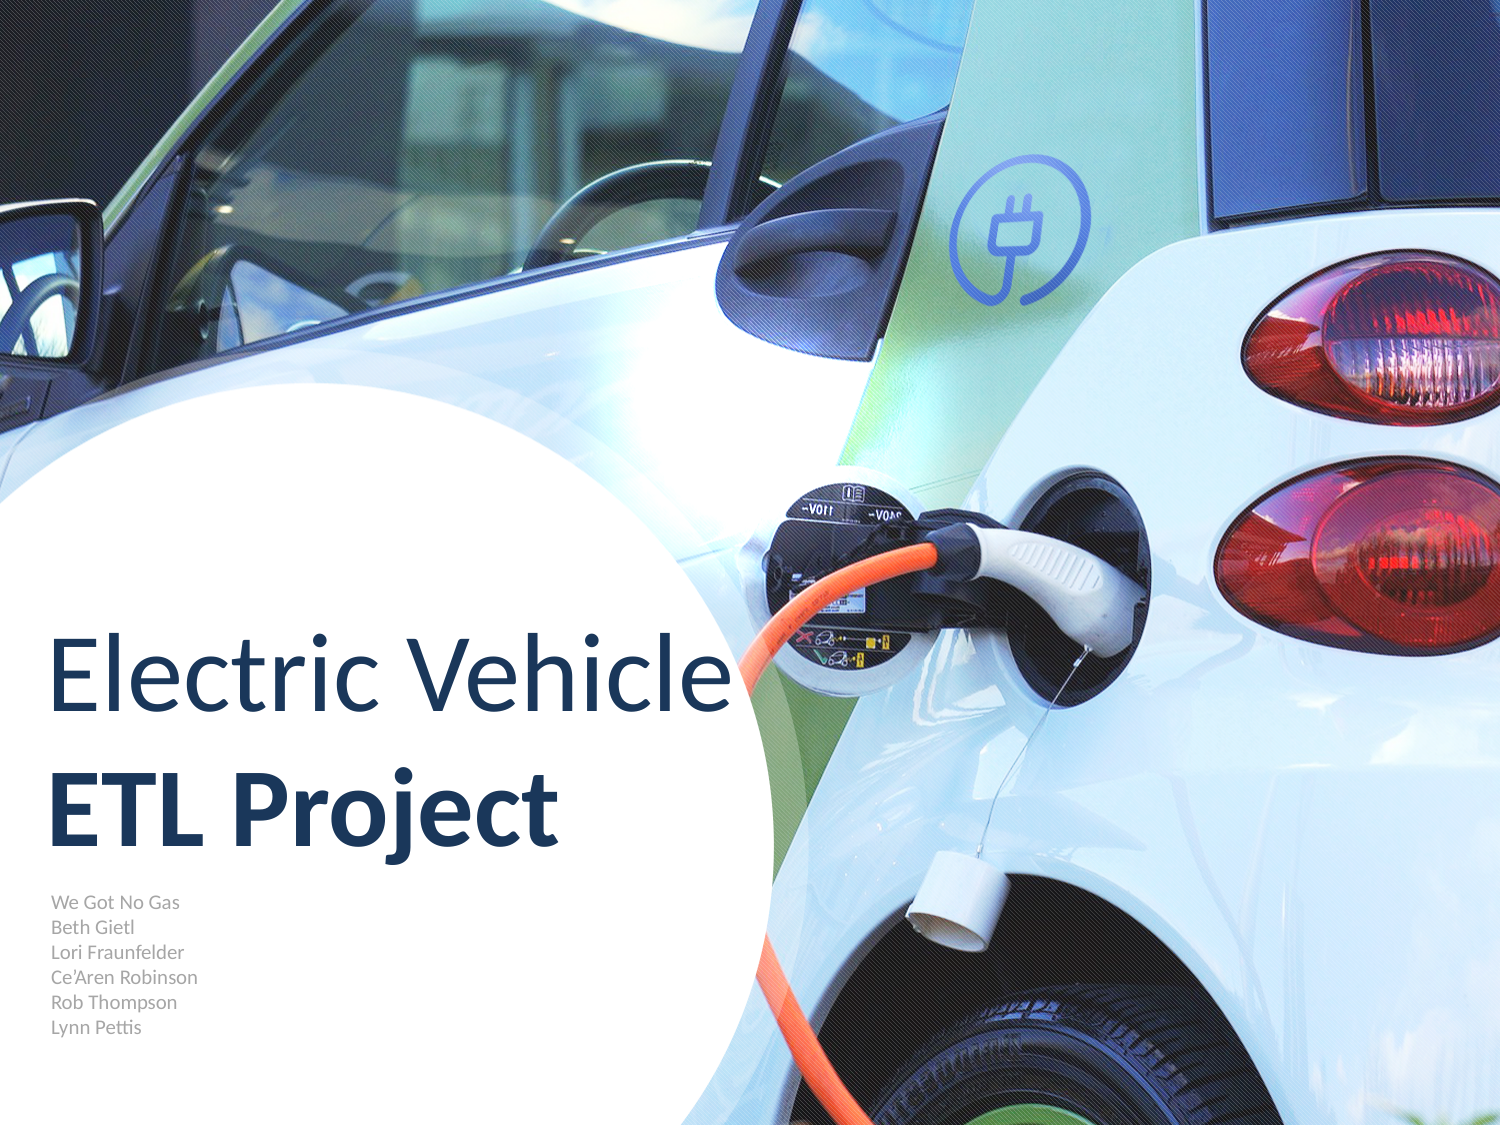

# Electric Vehicle ETL Project
We Got No Gas
Beth Gietl
Lori Fraunfelder
Ce’Aren Robinson
Rob Thompson
Lynn Pettis